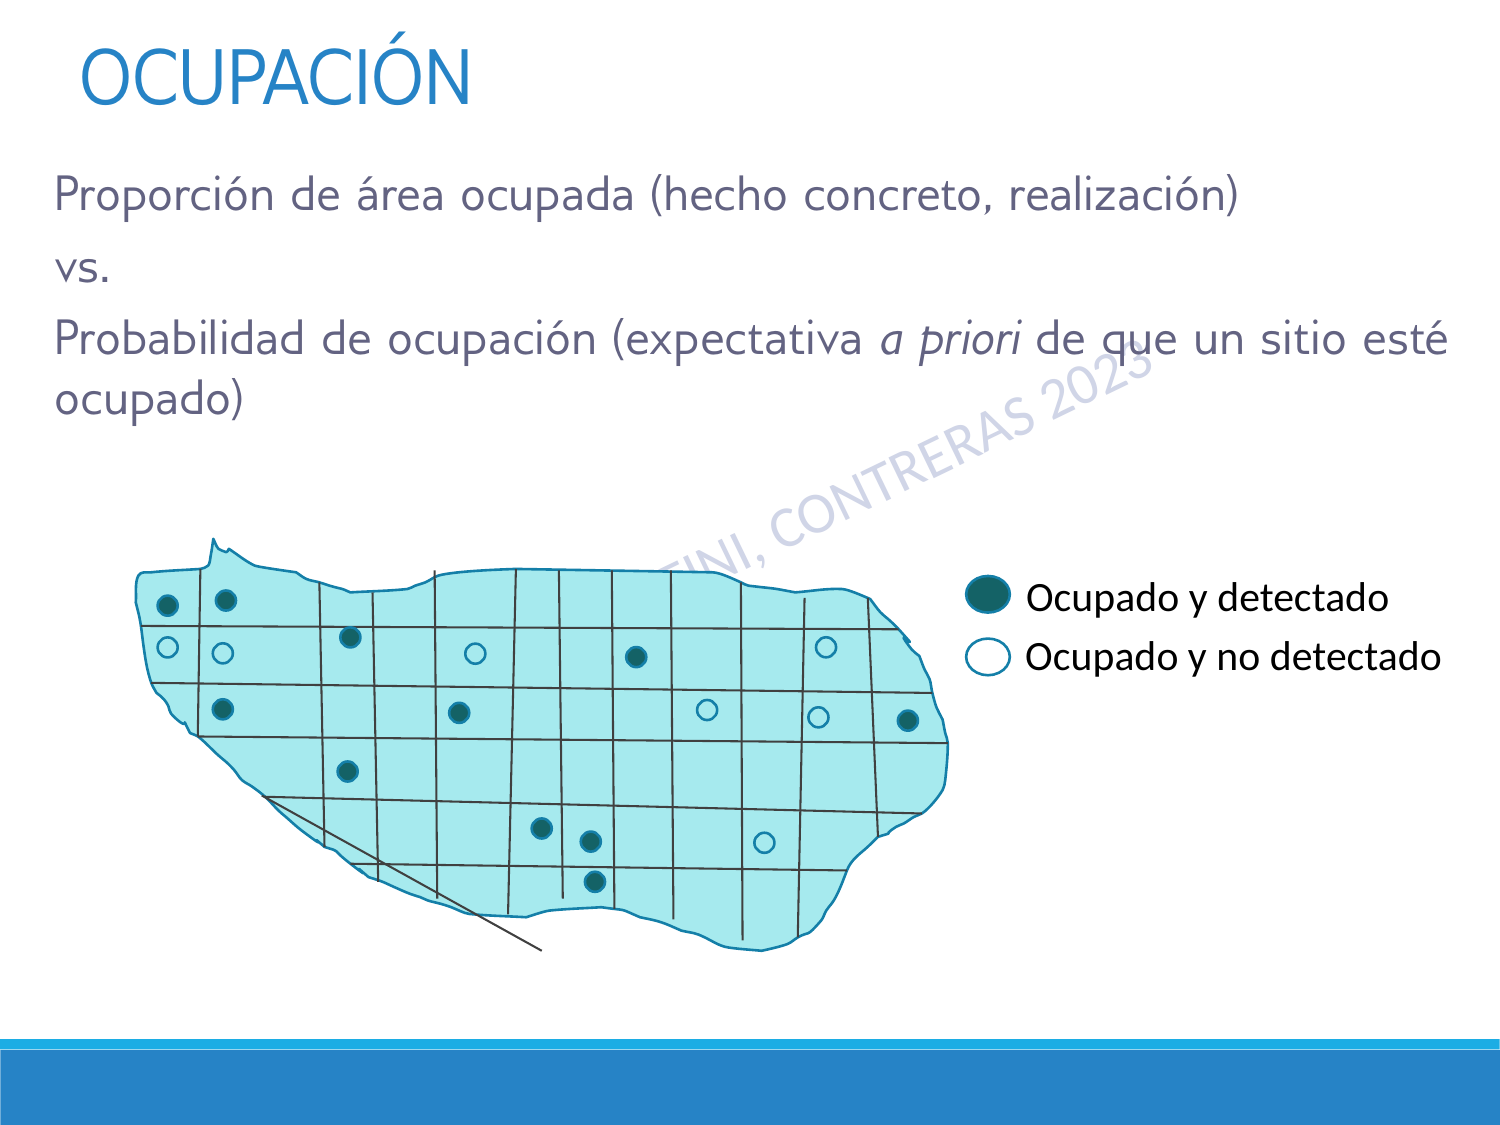

OCUPACIÓN
Proporción de área ocupada (hecho concreto, realización)
vs.
Probabilidad de ocupación (expectativa a priori de que un sitio esté ocupado)

Ocupado y detectado

Ocupado y no detectado